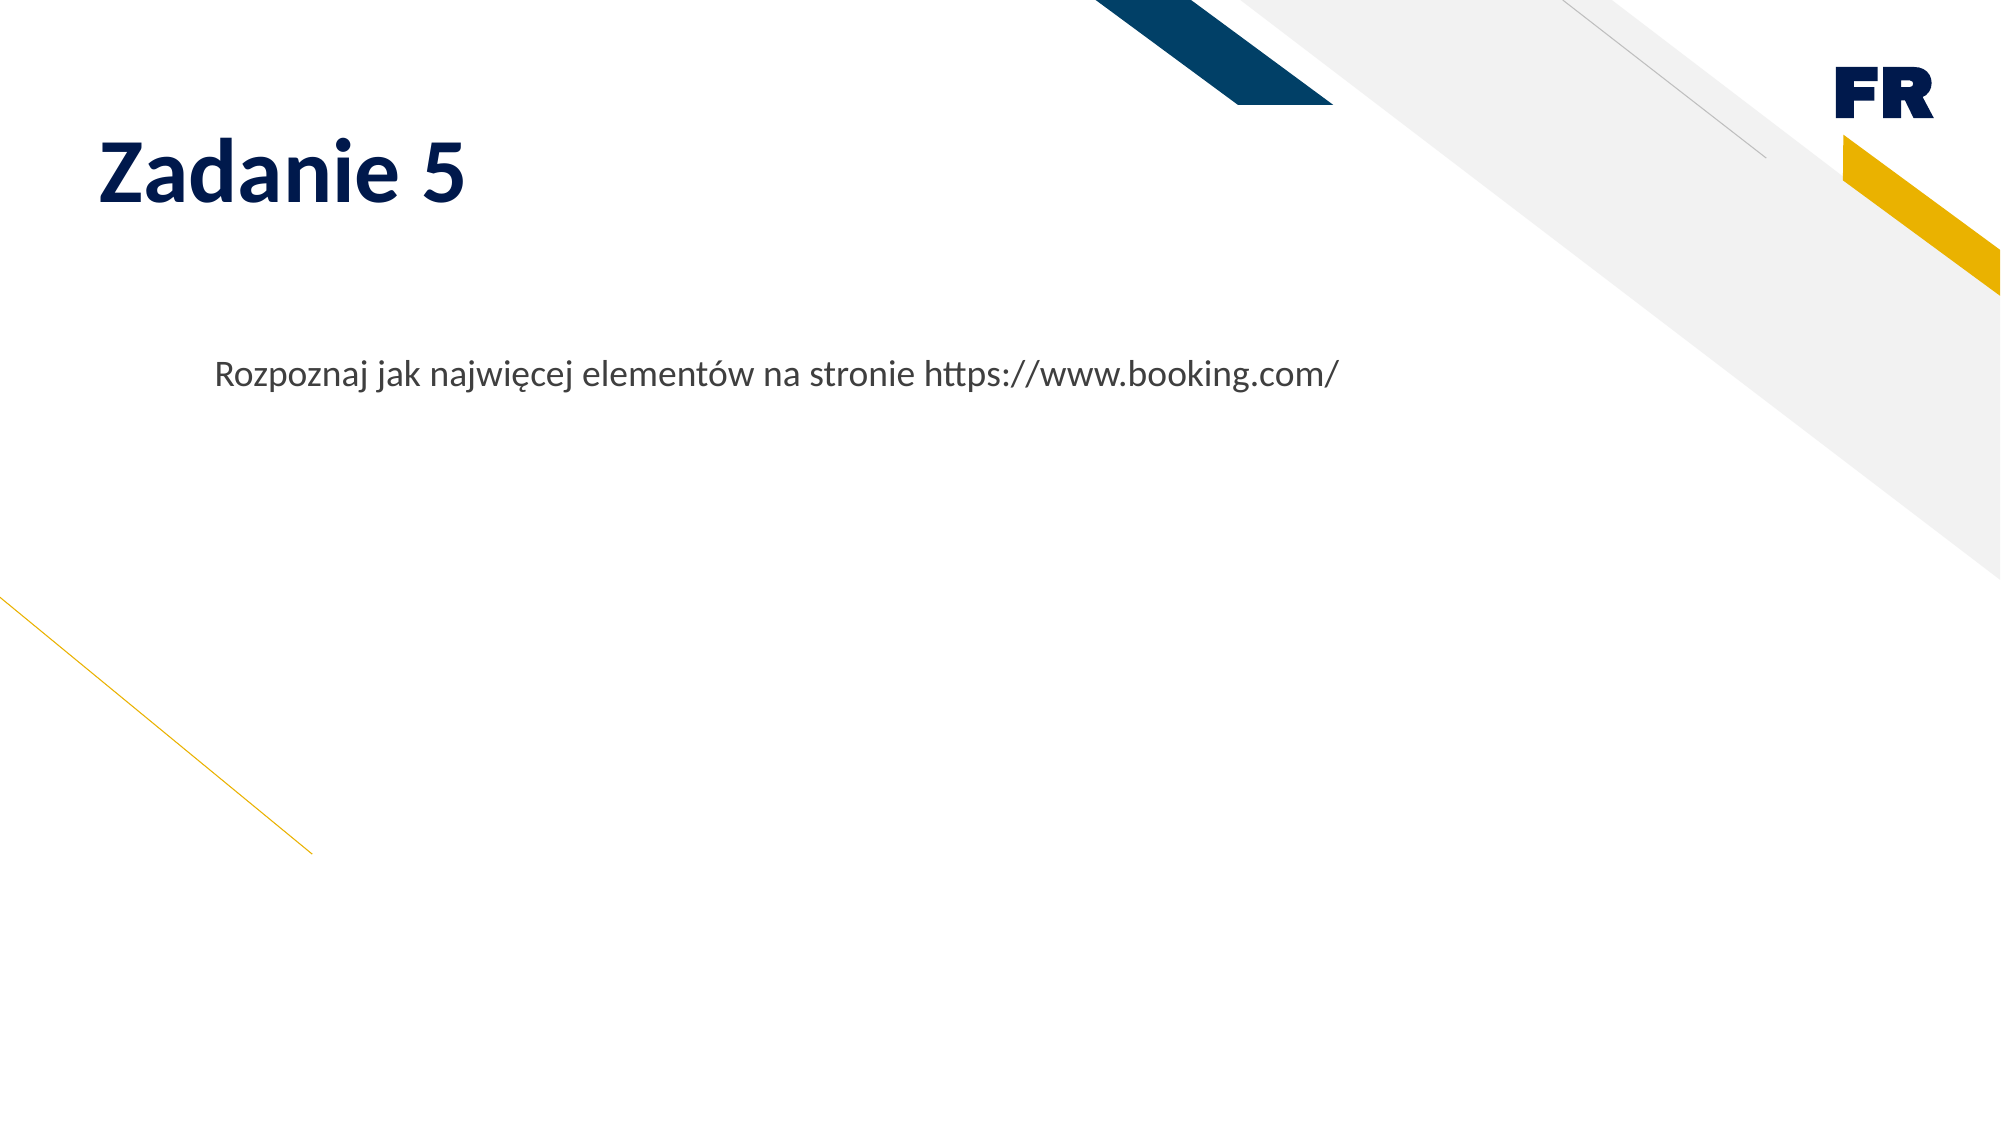

# Zadanie 5
Rozpoznaj jak najwięcej elementów na stronie https://www.booking.com/